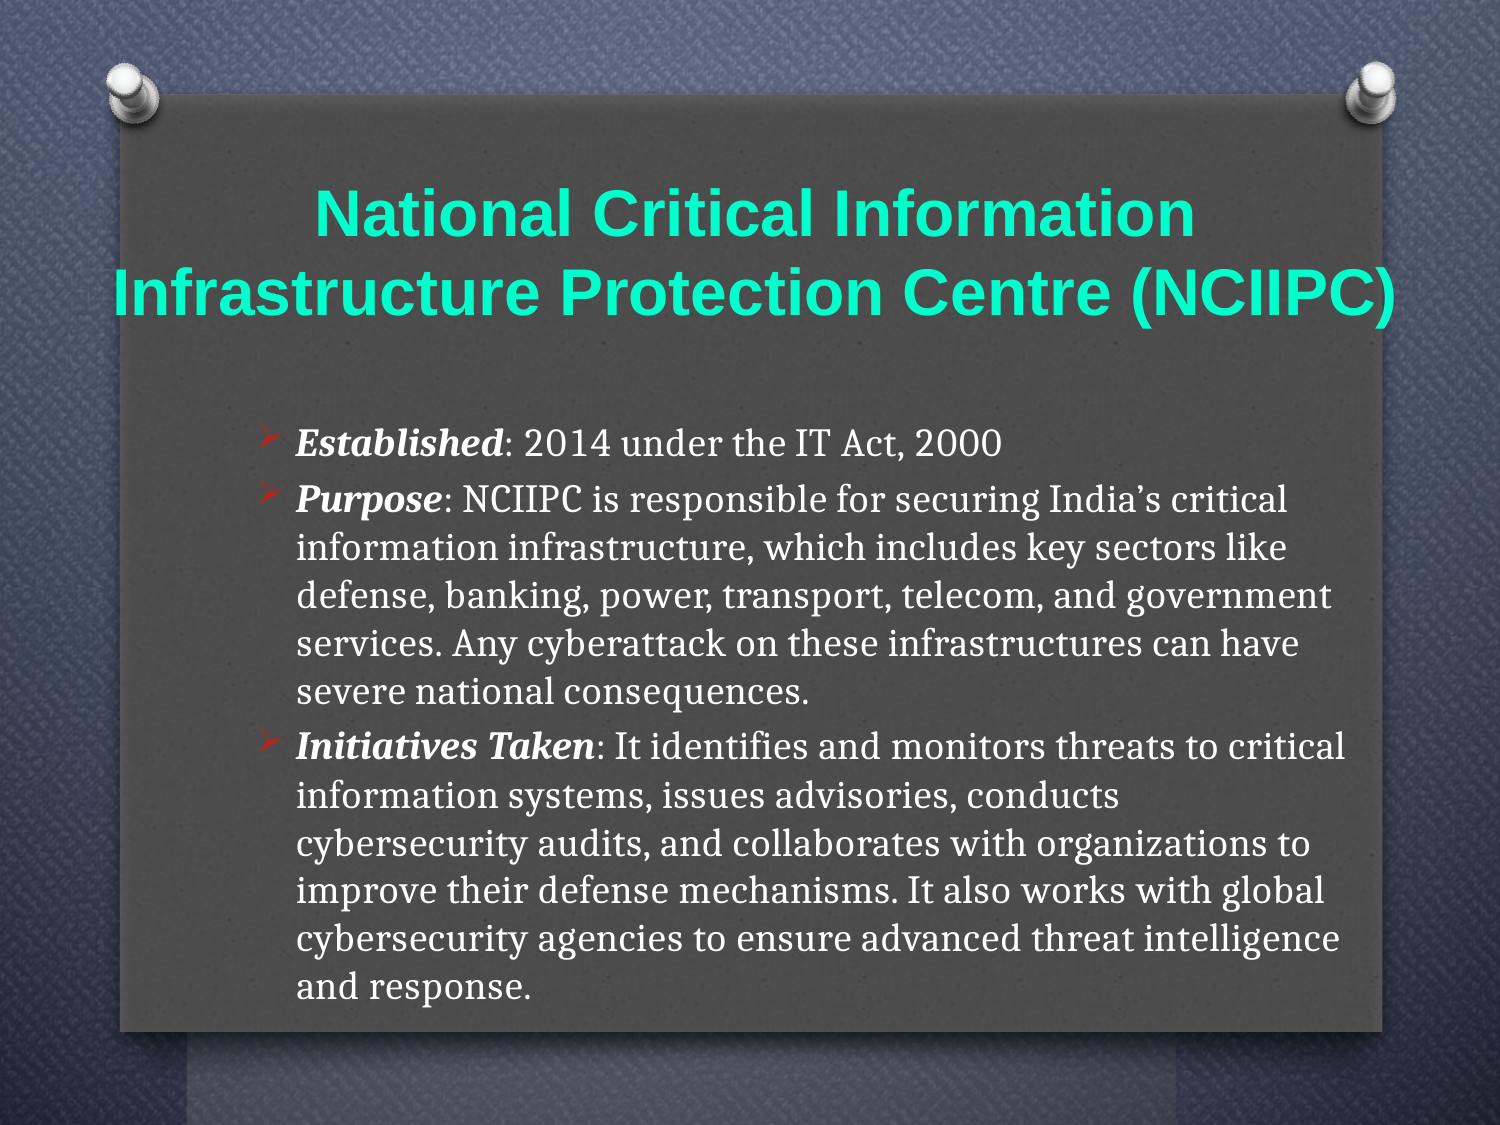

# National Critical Information Infrastructure Protection Centre (NCIIPC)
Established: 2014 under the IT Act, 2000
Purpose: NCIIPC is responsible for securing India’s critical information infrastructure, which includes key sectors like defense, banking, power, transport, telecom, and government services. Any cyberattack on these infrastructures can have severe national consequences.
Initiatives Taken: It identifies and monitors threats to critical information systems, issues advisories, conducts cybersecurity audits, and collaborates with organizations to improve their defense mechanisms. It also works with global cybersecurity agencies to ensure advanced threat intelligence and response.